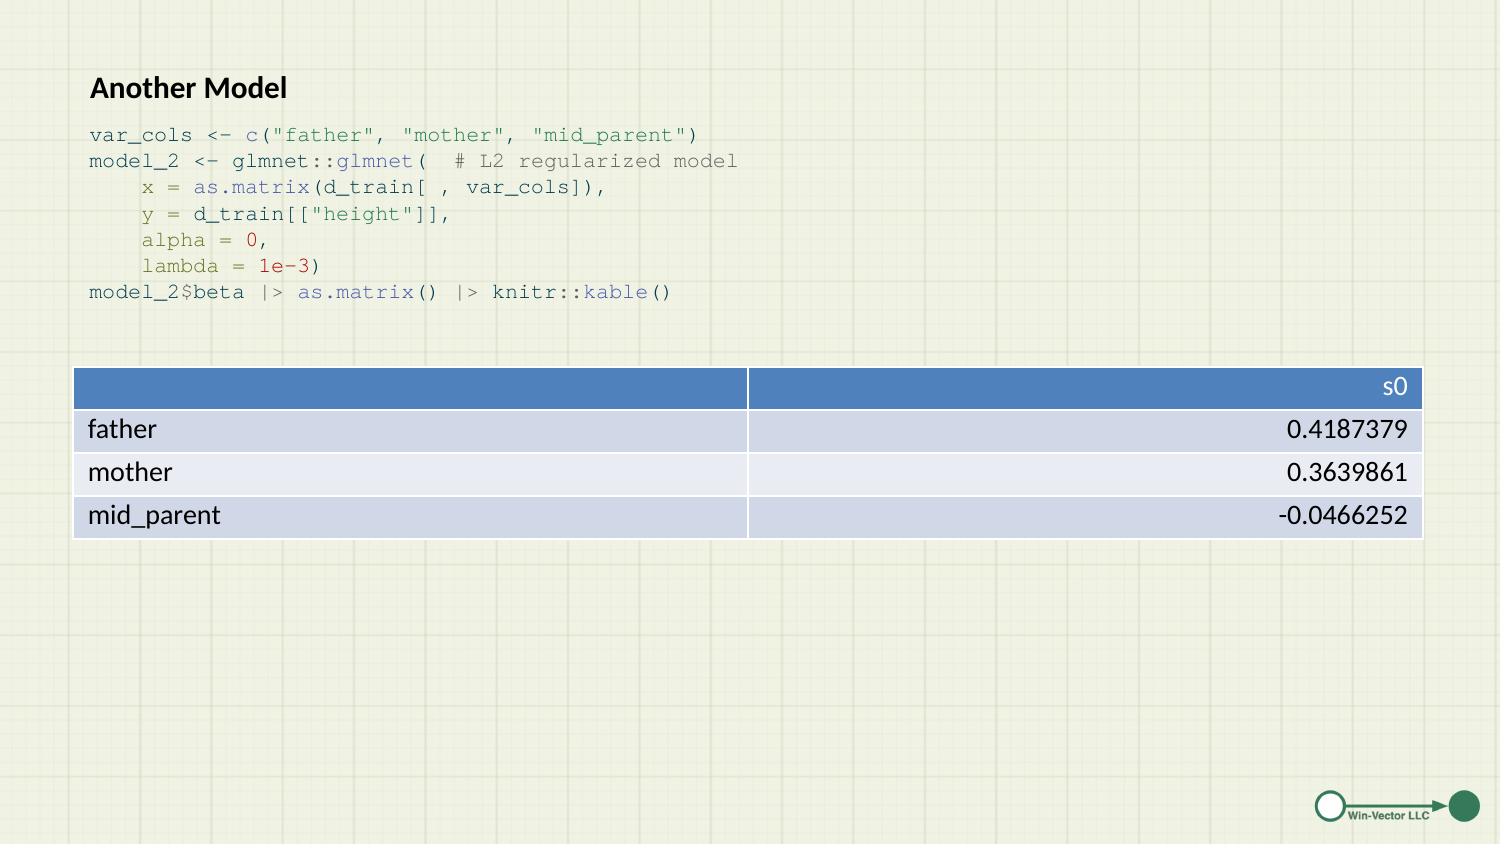

# Another Model
var_cols <- c("father", "mother", "mid_parent")
model_2 <- glmnet::glmnet(  # L2 regularized model
    x = as.matrix(d_train[ , var_cols]),
    y = d_train[["height"]],
    alpha = 0,
    lambda = 1e-3)
model_2$beta |> as.matrix() |> knitr::kable()
|  | s0 |
| --- | --- |
| father | 0.4187379 |
| mother | 0.3639861 |
| mid\_parent | -0.0466252 |